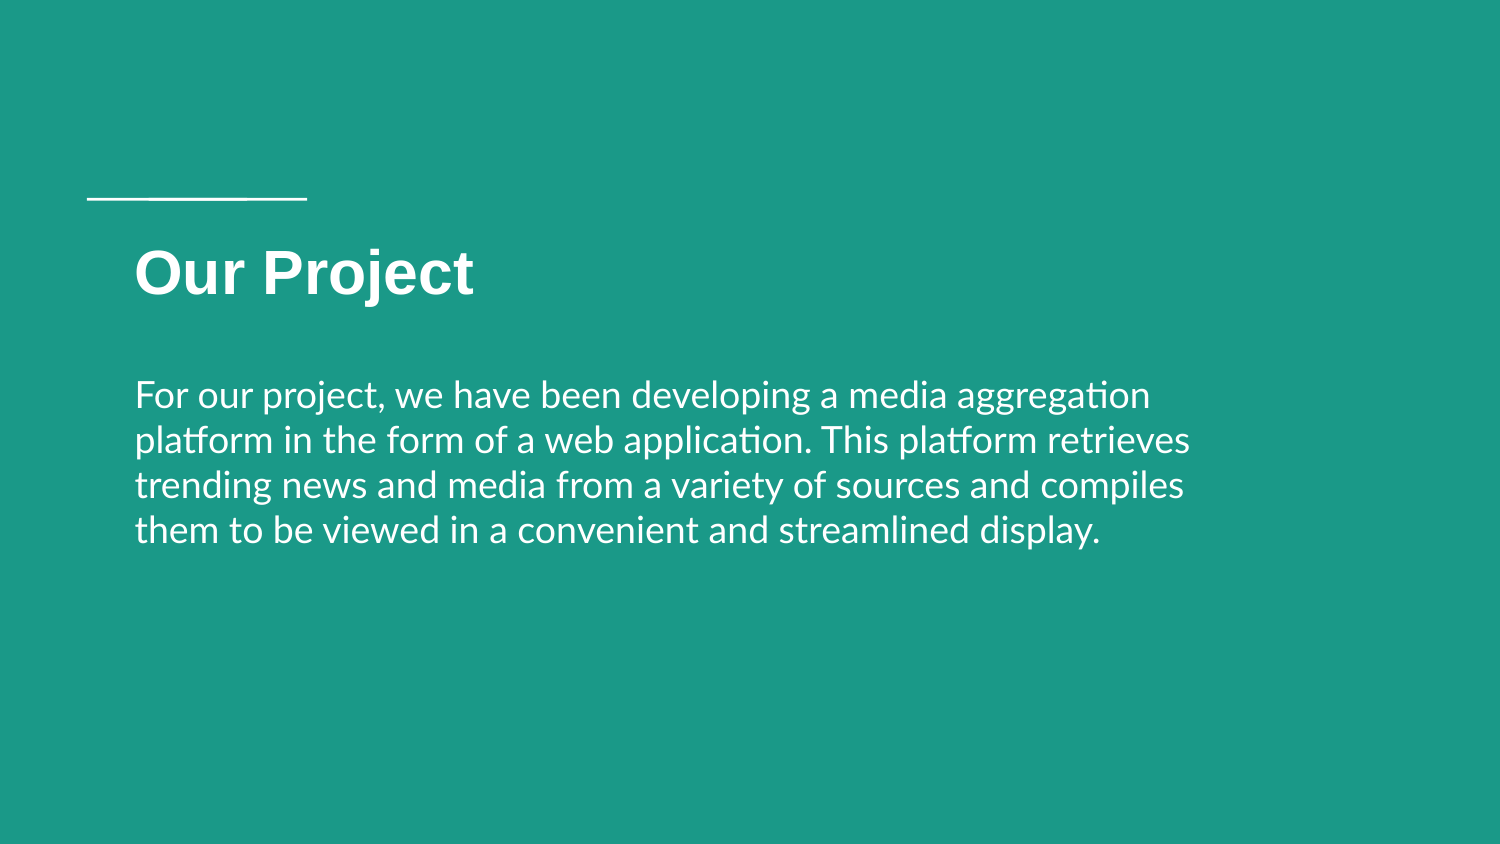

# Our Project
For our project, we have been developing a media aggregation platform in the form of a web application. This platform retrieves trending news and media from a variety of sources and compiles them to be viewed in a convenient and streamlined display.